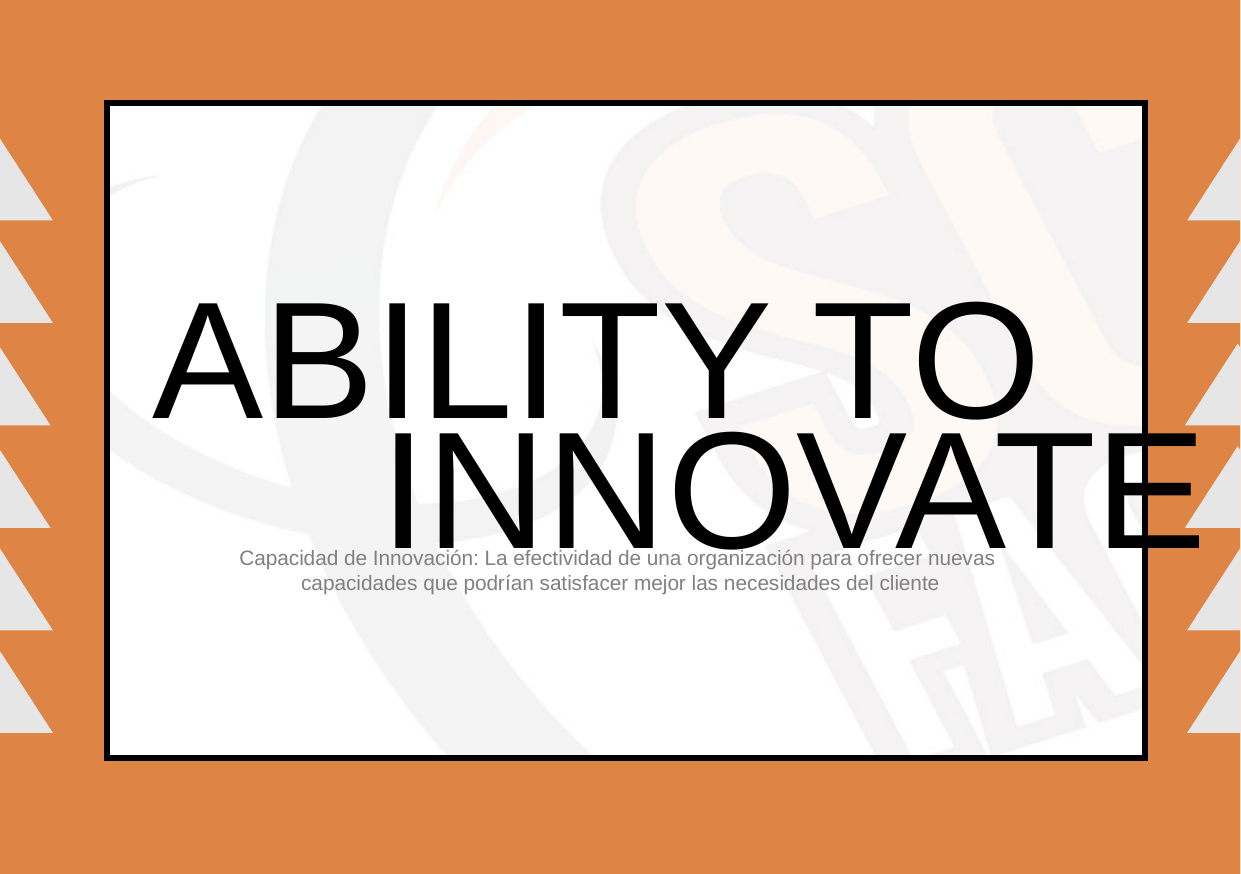

ABILITY TO
INNOVATE
Capacidad de Innovación: La efectividad de una organización para ofrecer nuevas
capacidades que podrían satisfacer mejor las necesidades del cliente